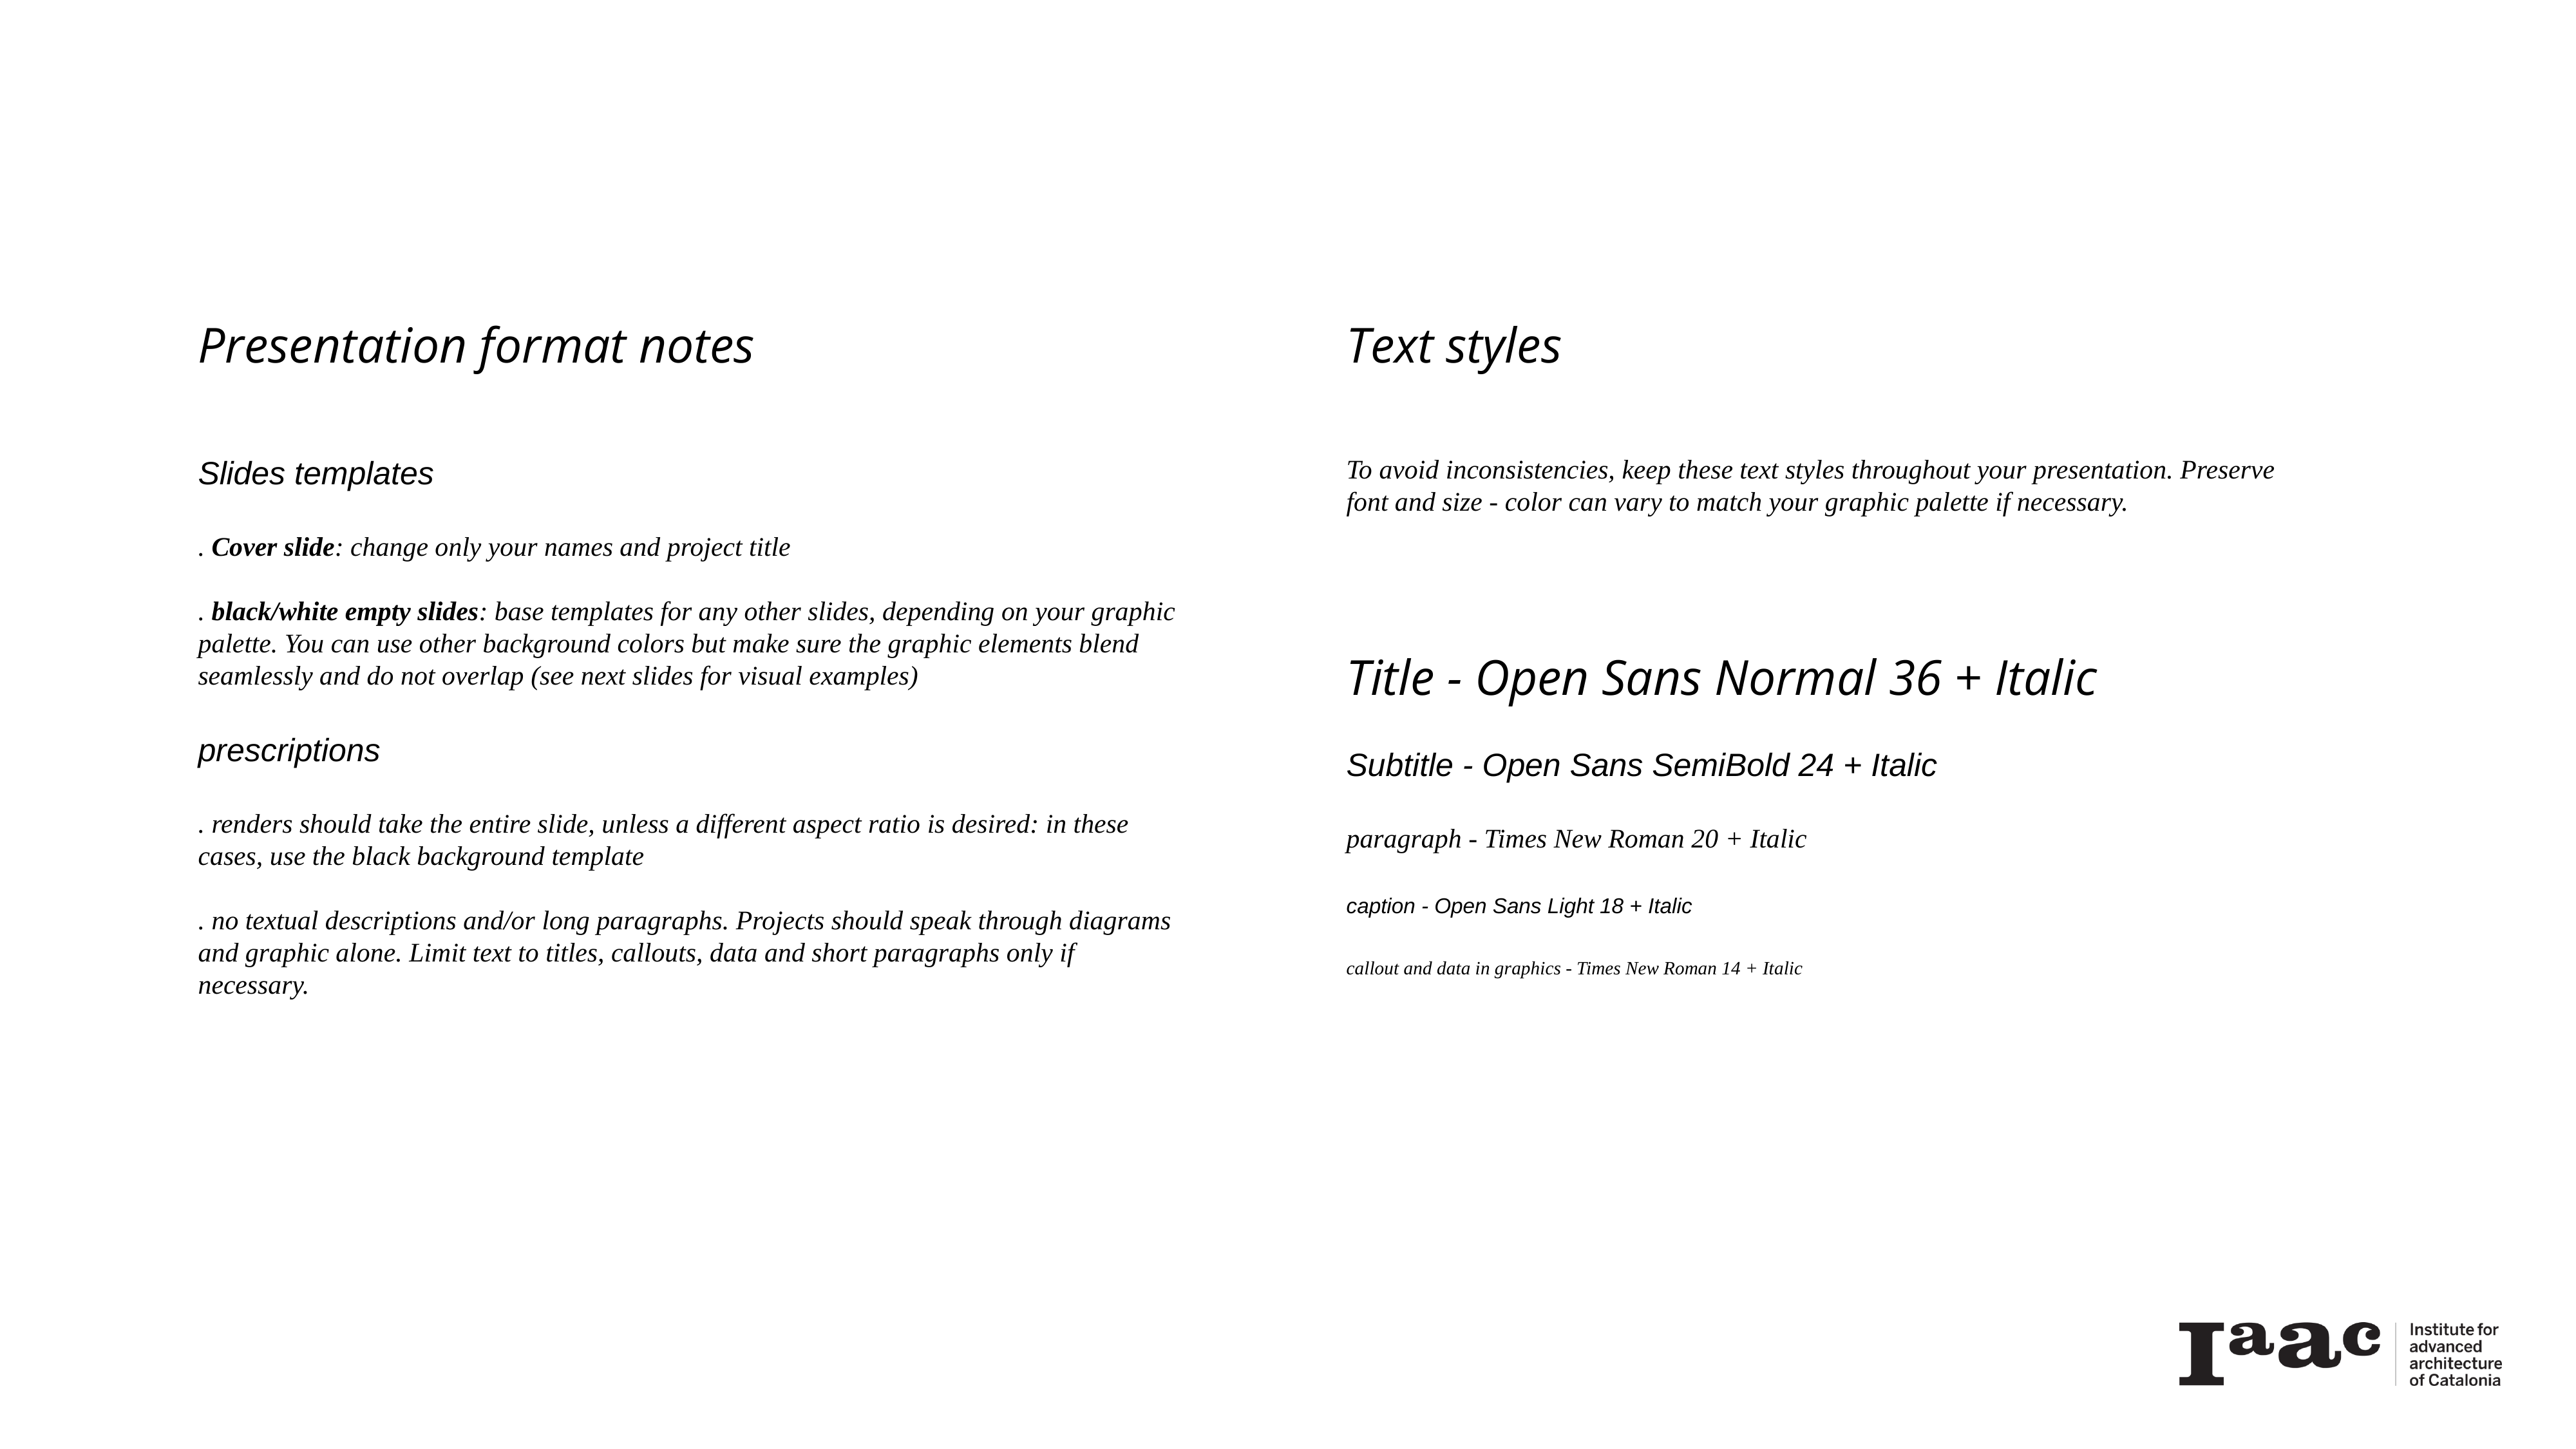

Text styles
Presentation format notes
Slides templates

. Cover slide: change only your names and project title

. black/white empty slides: base templates for any other slides, depending on your graphic palette. You can use other background colors but make sure the graphic elements blend seamlessly and do not overlap (see next slides for visual examples)

prescriptions

. renders should take the entire slide, unless a different aspect ratio is desired: in these cases, use the black background template

. no textual descriptions and/or long paragraphs. Projects should speak through diagrams and graphic alone. Limit text to titles, callouts, data and short paragraphs only if necessary.
To avoid inconsistencies, keep these text styles throughout your presentation. Preserve font and size - color can vary to match your graphic palette if necessary.
Title - Open Sans Normal 36 + Italic

Subtitle - Open Sans SemiBold 24 + Italic

paragraph - Times New Roman 20 + Italic

caption - Open Sans Light 18 + Italic

callout and data in graphics - Times New Roman 14 + Italic